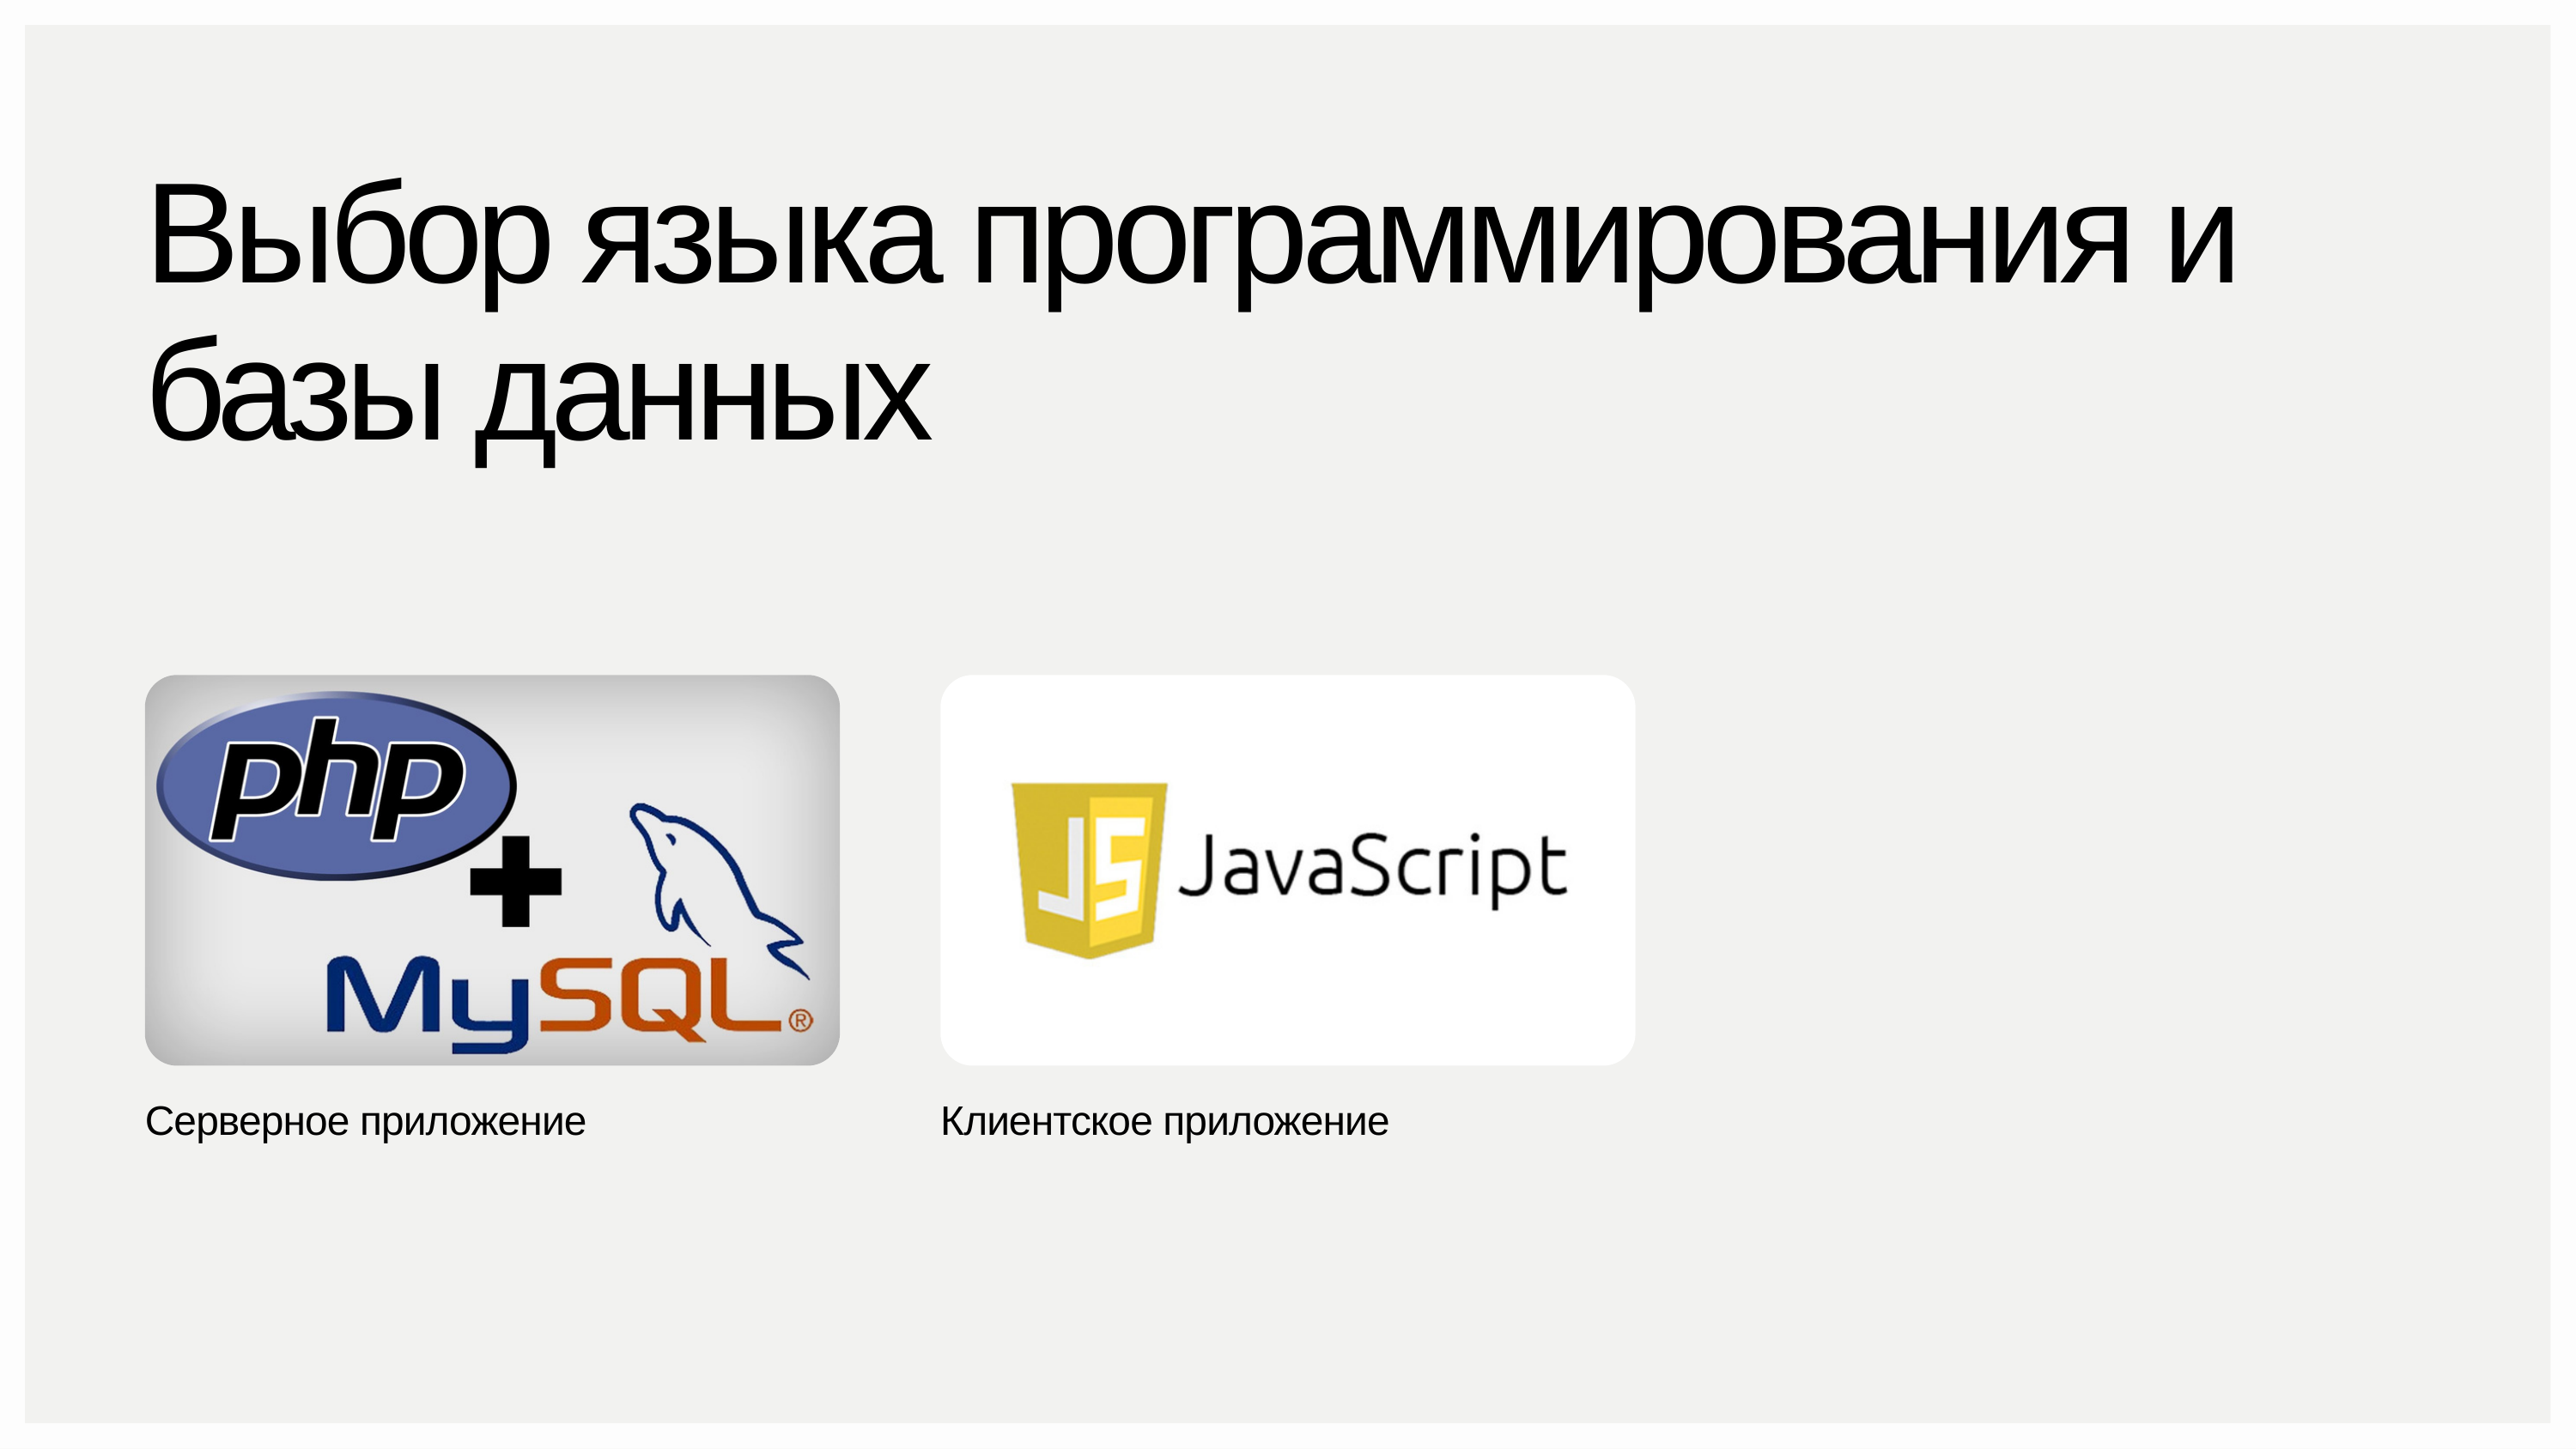

Выбор языка программирования и базы данных

Серверное приложение
Клиентское приложение